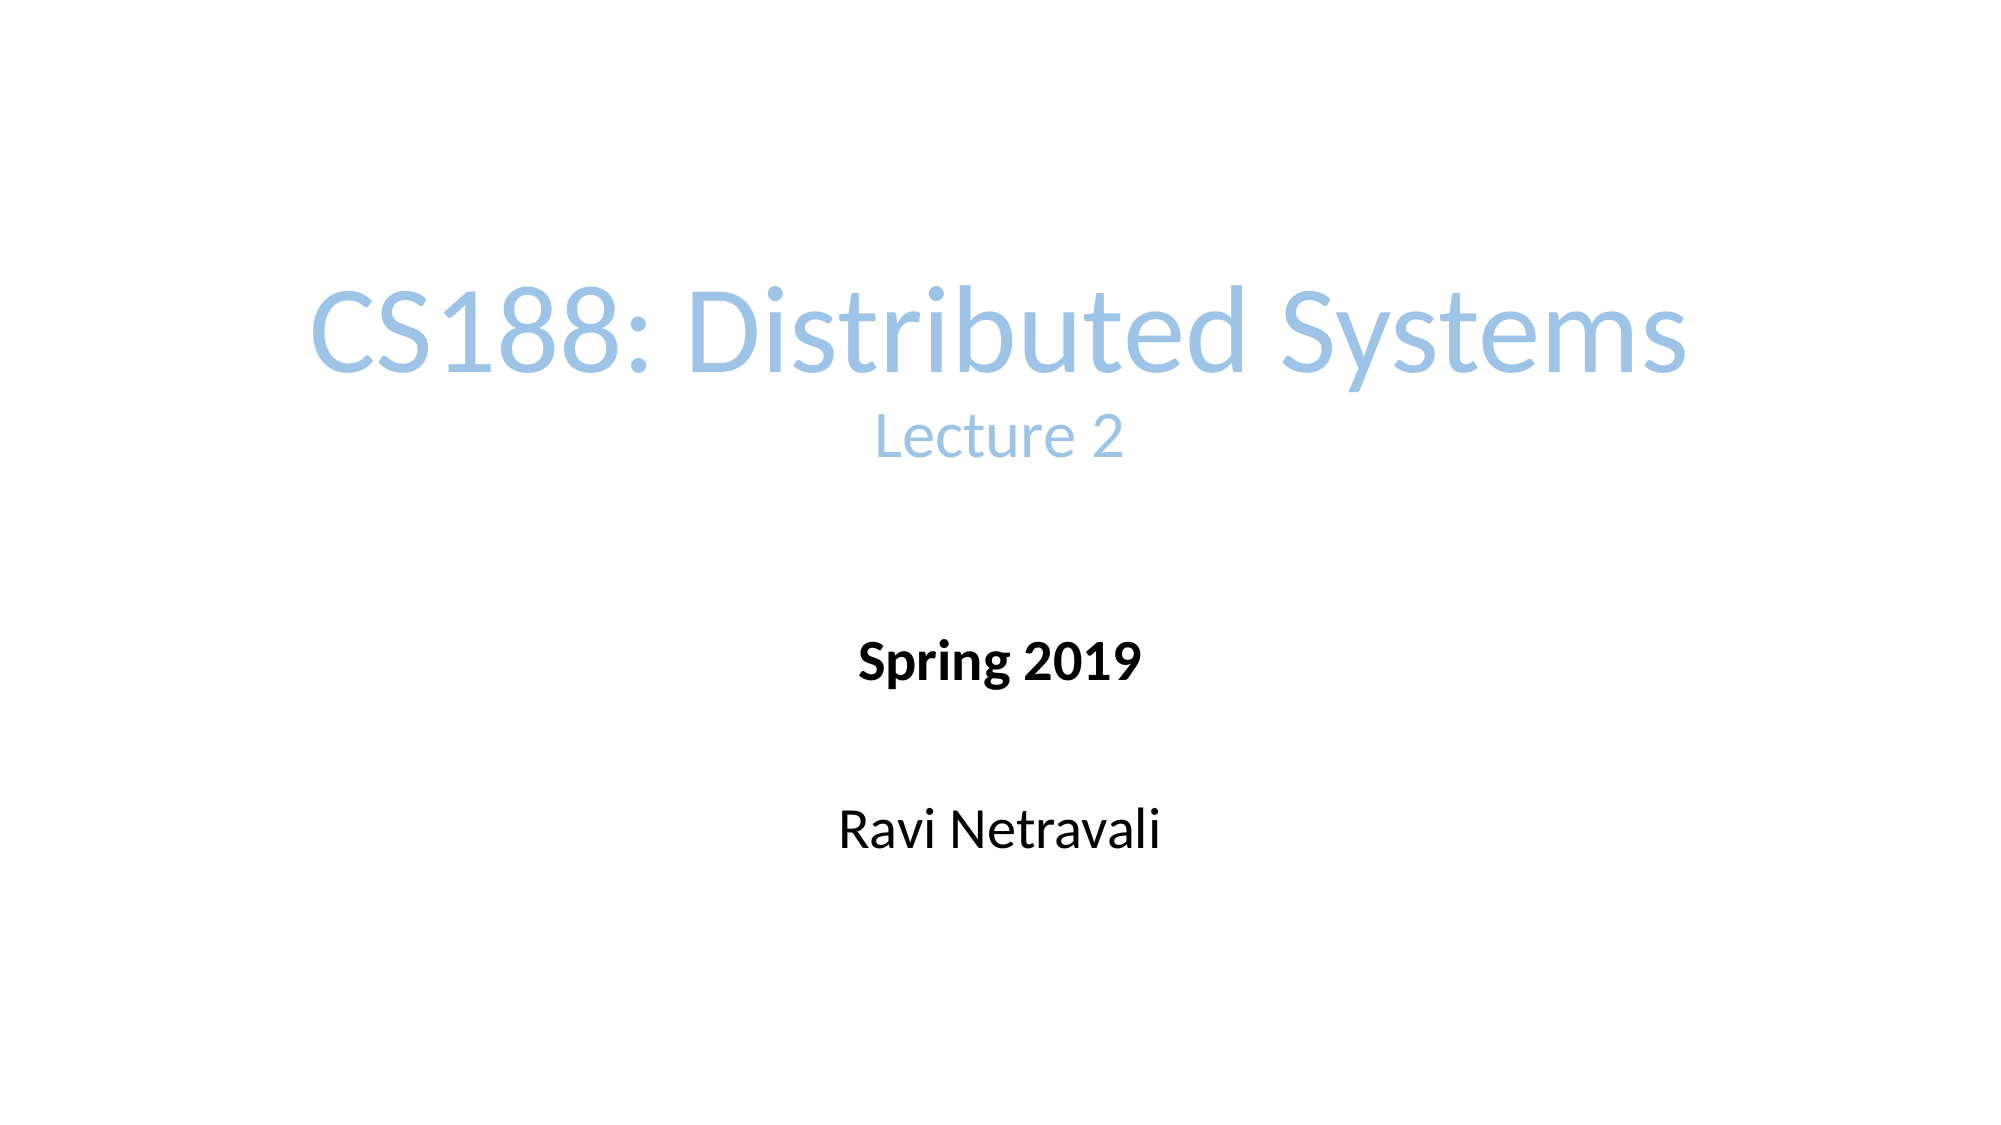

# CS188: Distributed Systems Lecture 2

Spring 2019

Ravi Netravali